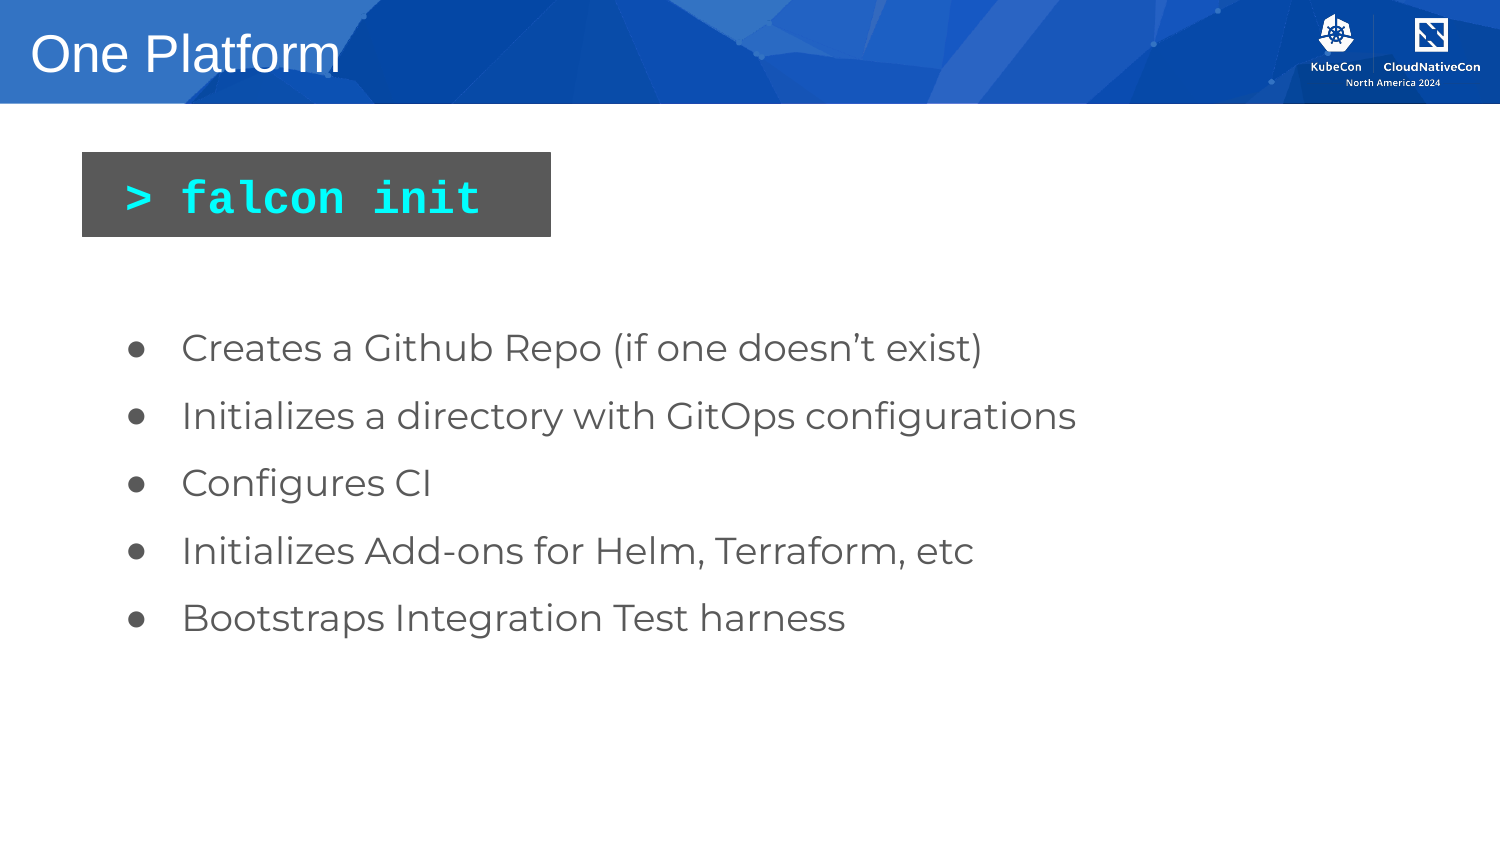

# One Platform

 > falcon init
Creates a Github Repo (if one doesn’t exist)
Initializes a directory with GitOps configurations
Configures CI
Initializes Add-ons for Helm, Terraform, etc
Bootstraps Integration Test harness